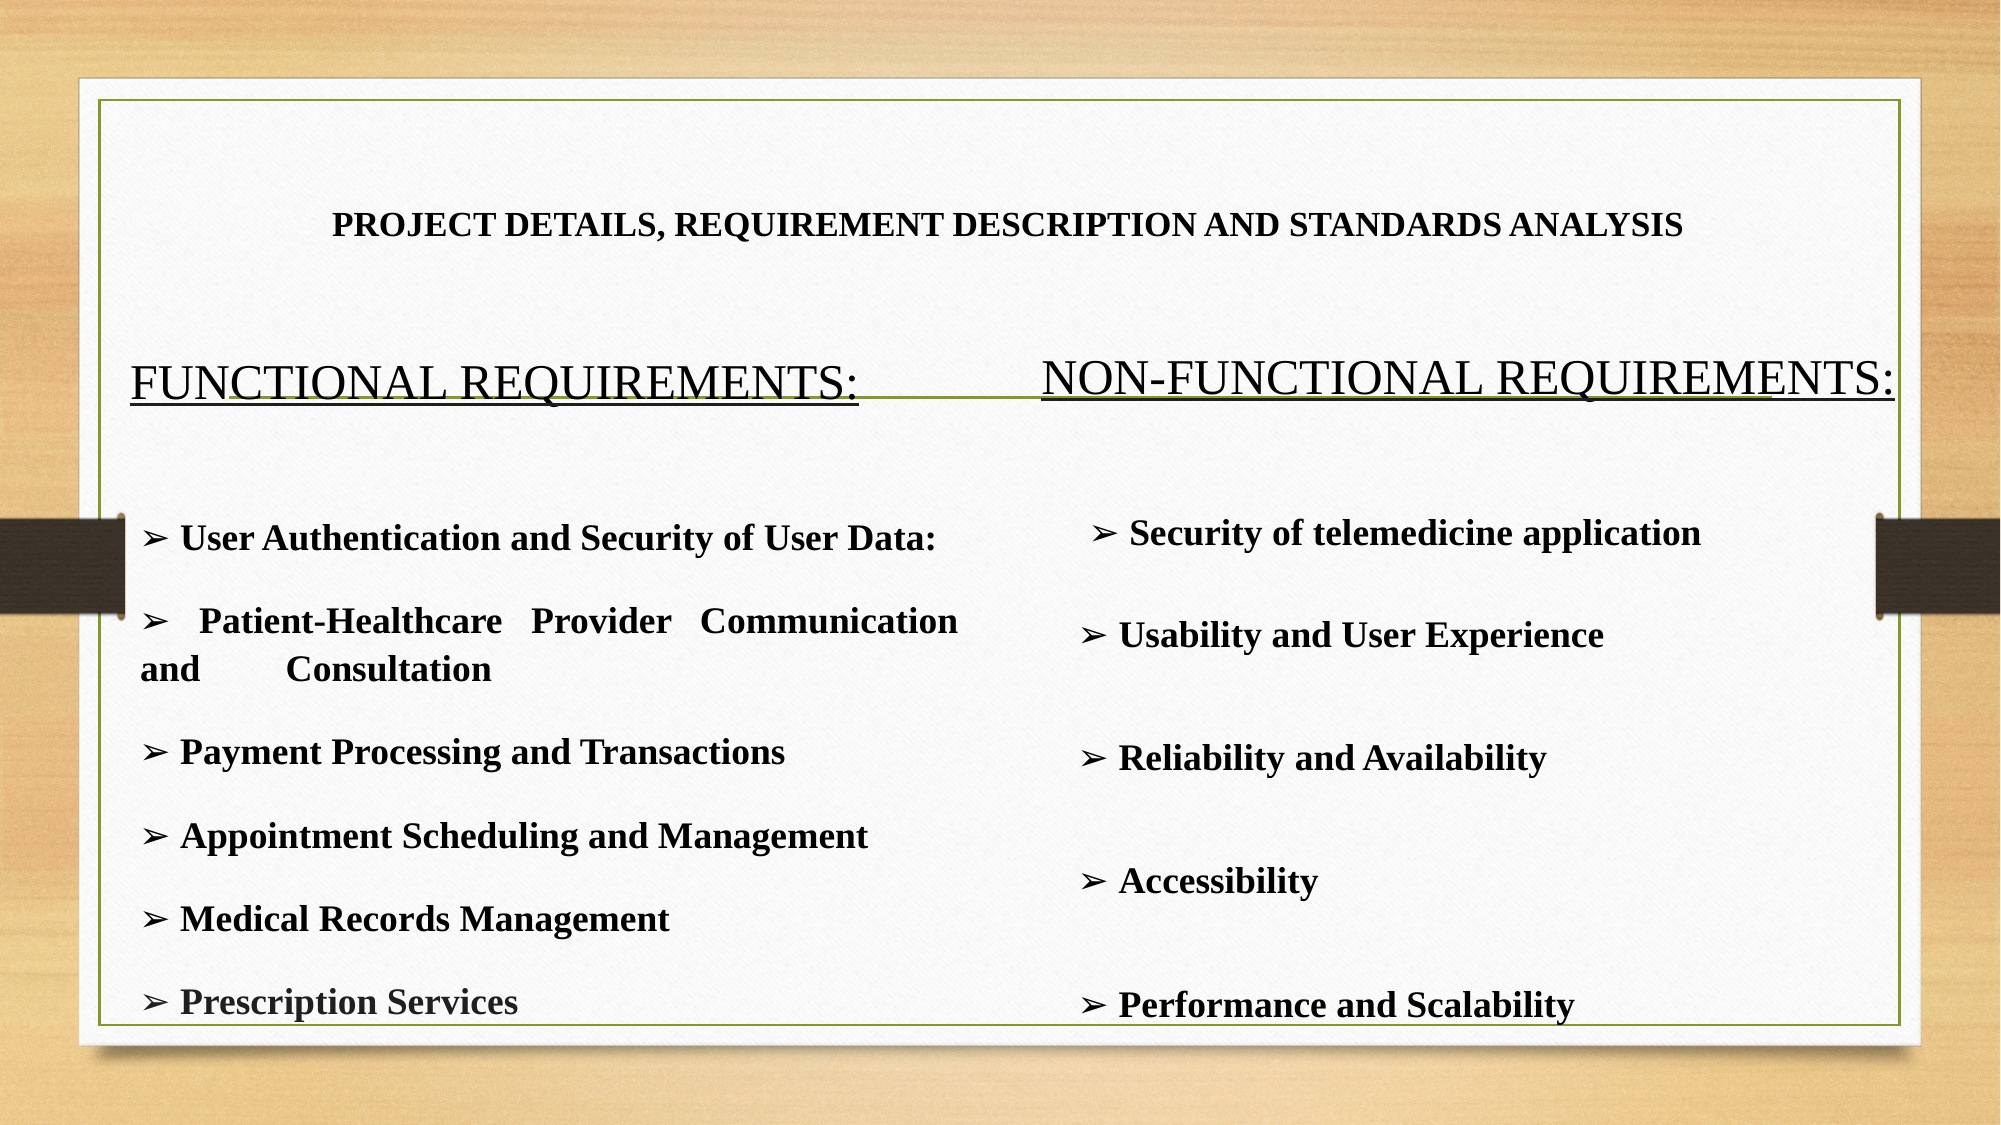

# PROJECT DETAILS, REQUIREMENT DESCRIPTION AND STANDARDS ANALYSIS
NON-FUNCTIONAL REQUIREMENTS:

➢ Security of telemedicine application
      ➢ Usability and User Experience
      ➢ Reliability and Availability
      ➢ Accessibility
      ➢ Performance and Scalability
FUNCTIONAL REQUIREMENTS:

➢ User Authentication and Security of User Data:
➢ Patient-Healthcare Provider Communication and         Consultation
➢ Payment Processing and Transactions
➢ Appointment Scheduling and Management
➢ Medical Records Management
➢ Prescription Services